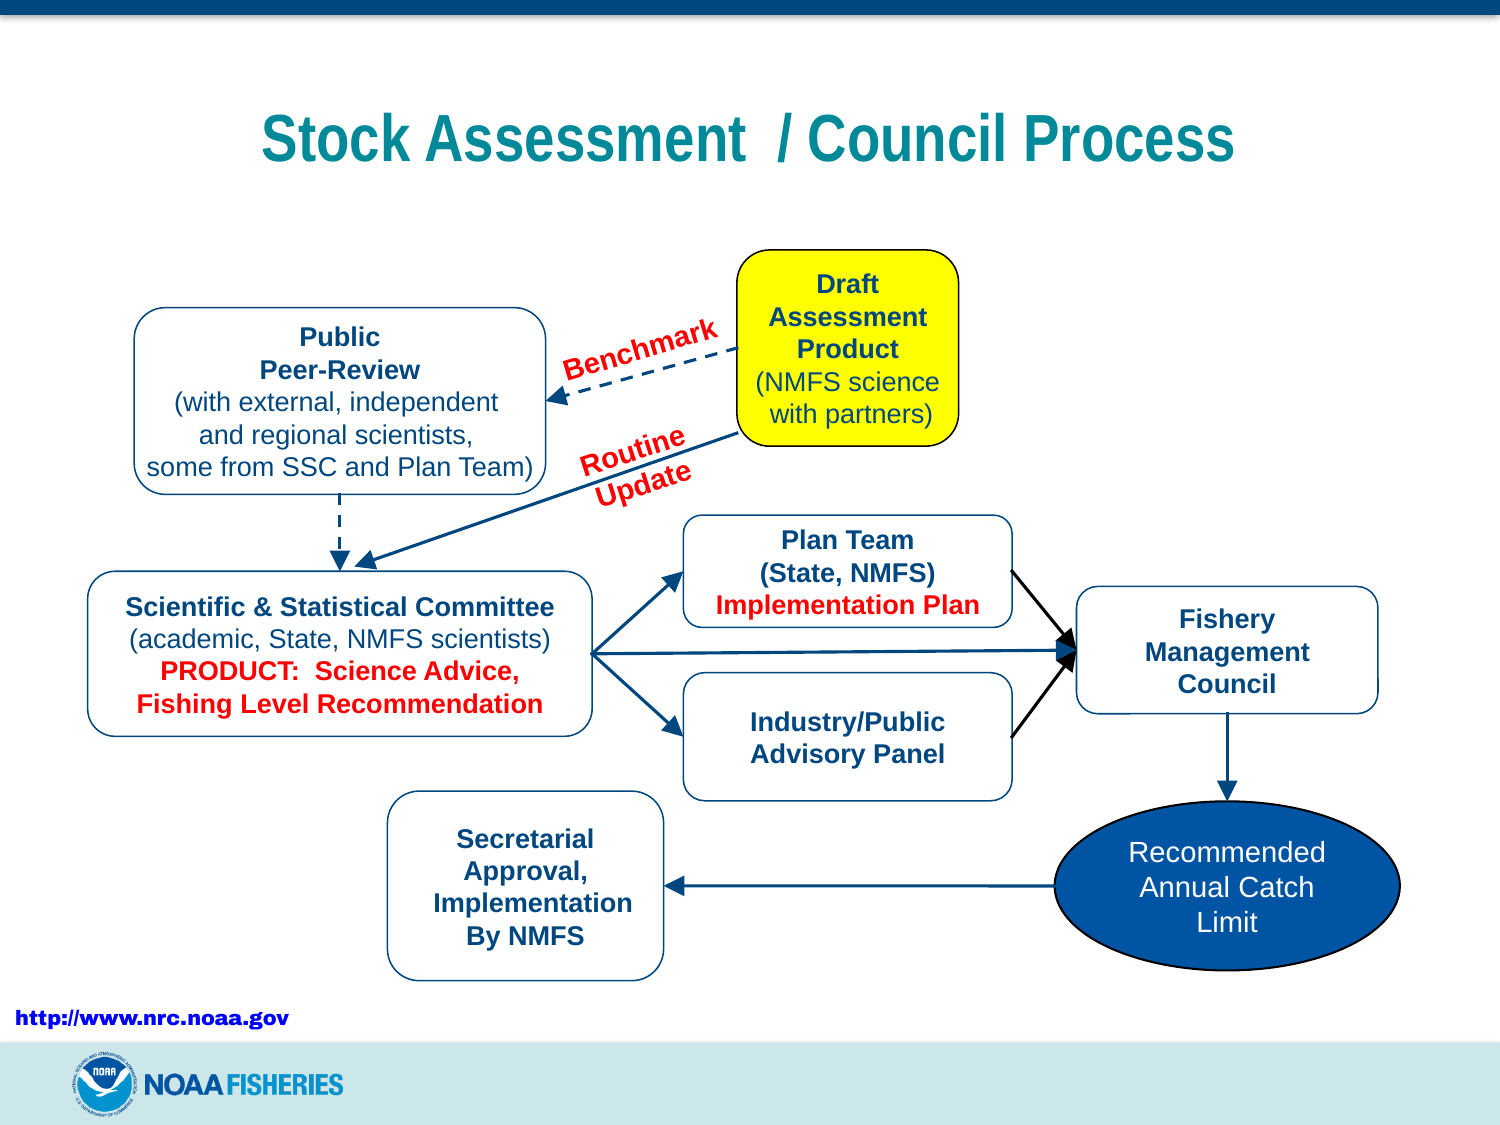

# Stock Assessment  / Council Process
Draft
Assessment
Product
(NMFS science
 with partners)
Public
Peer-Review
(with external, independent
and regional scientists,
some from SSC and Plan Team)
Benchmark
Routine Update
Plan Team
(State, NMFS)
Implementation Plan
Scientific & Statistical Committee
(academic, State, NMFS scientists)
PRODUCT:  Science Advice,
Fishing Level Recommendation
Fishery
Management
Council
Industry/Public
Advisory Panel
Secretarial
Approval,
  Implementation
By NMFS
Recommended Annual Catch Limit
http://www.nrc.noaa.gov